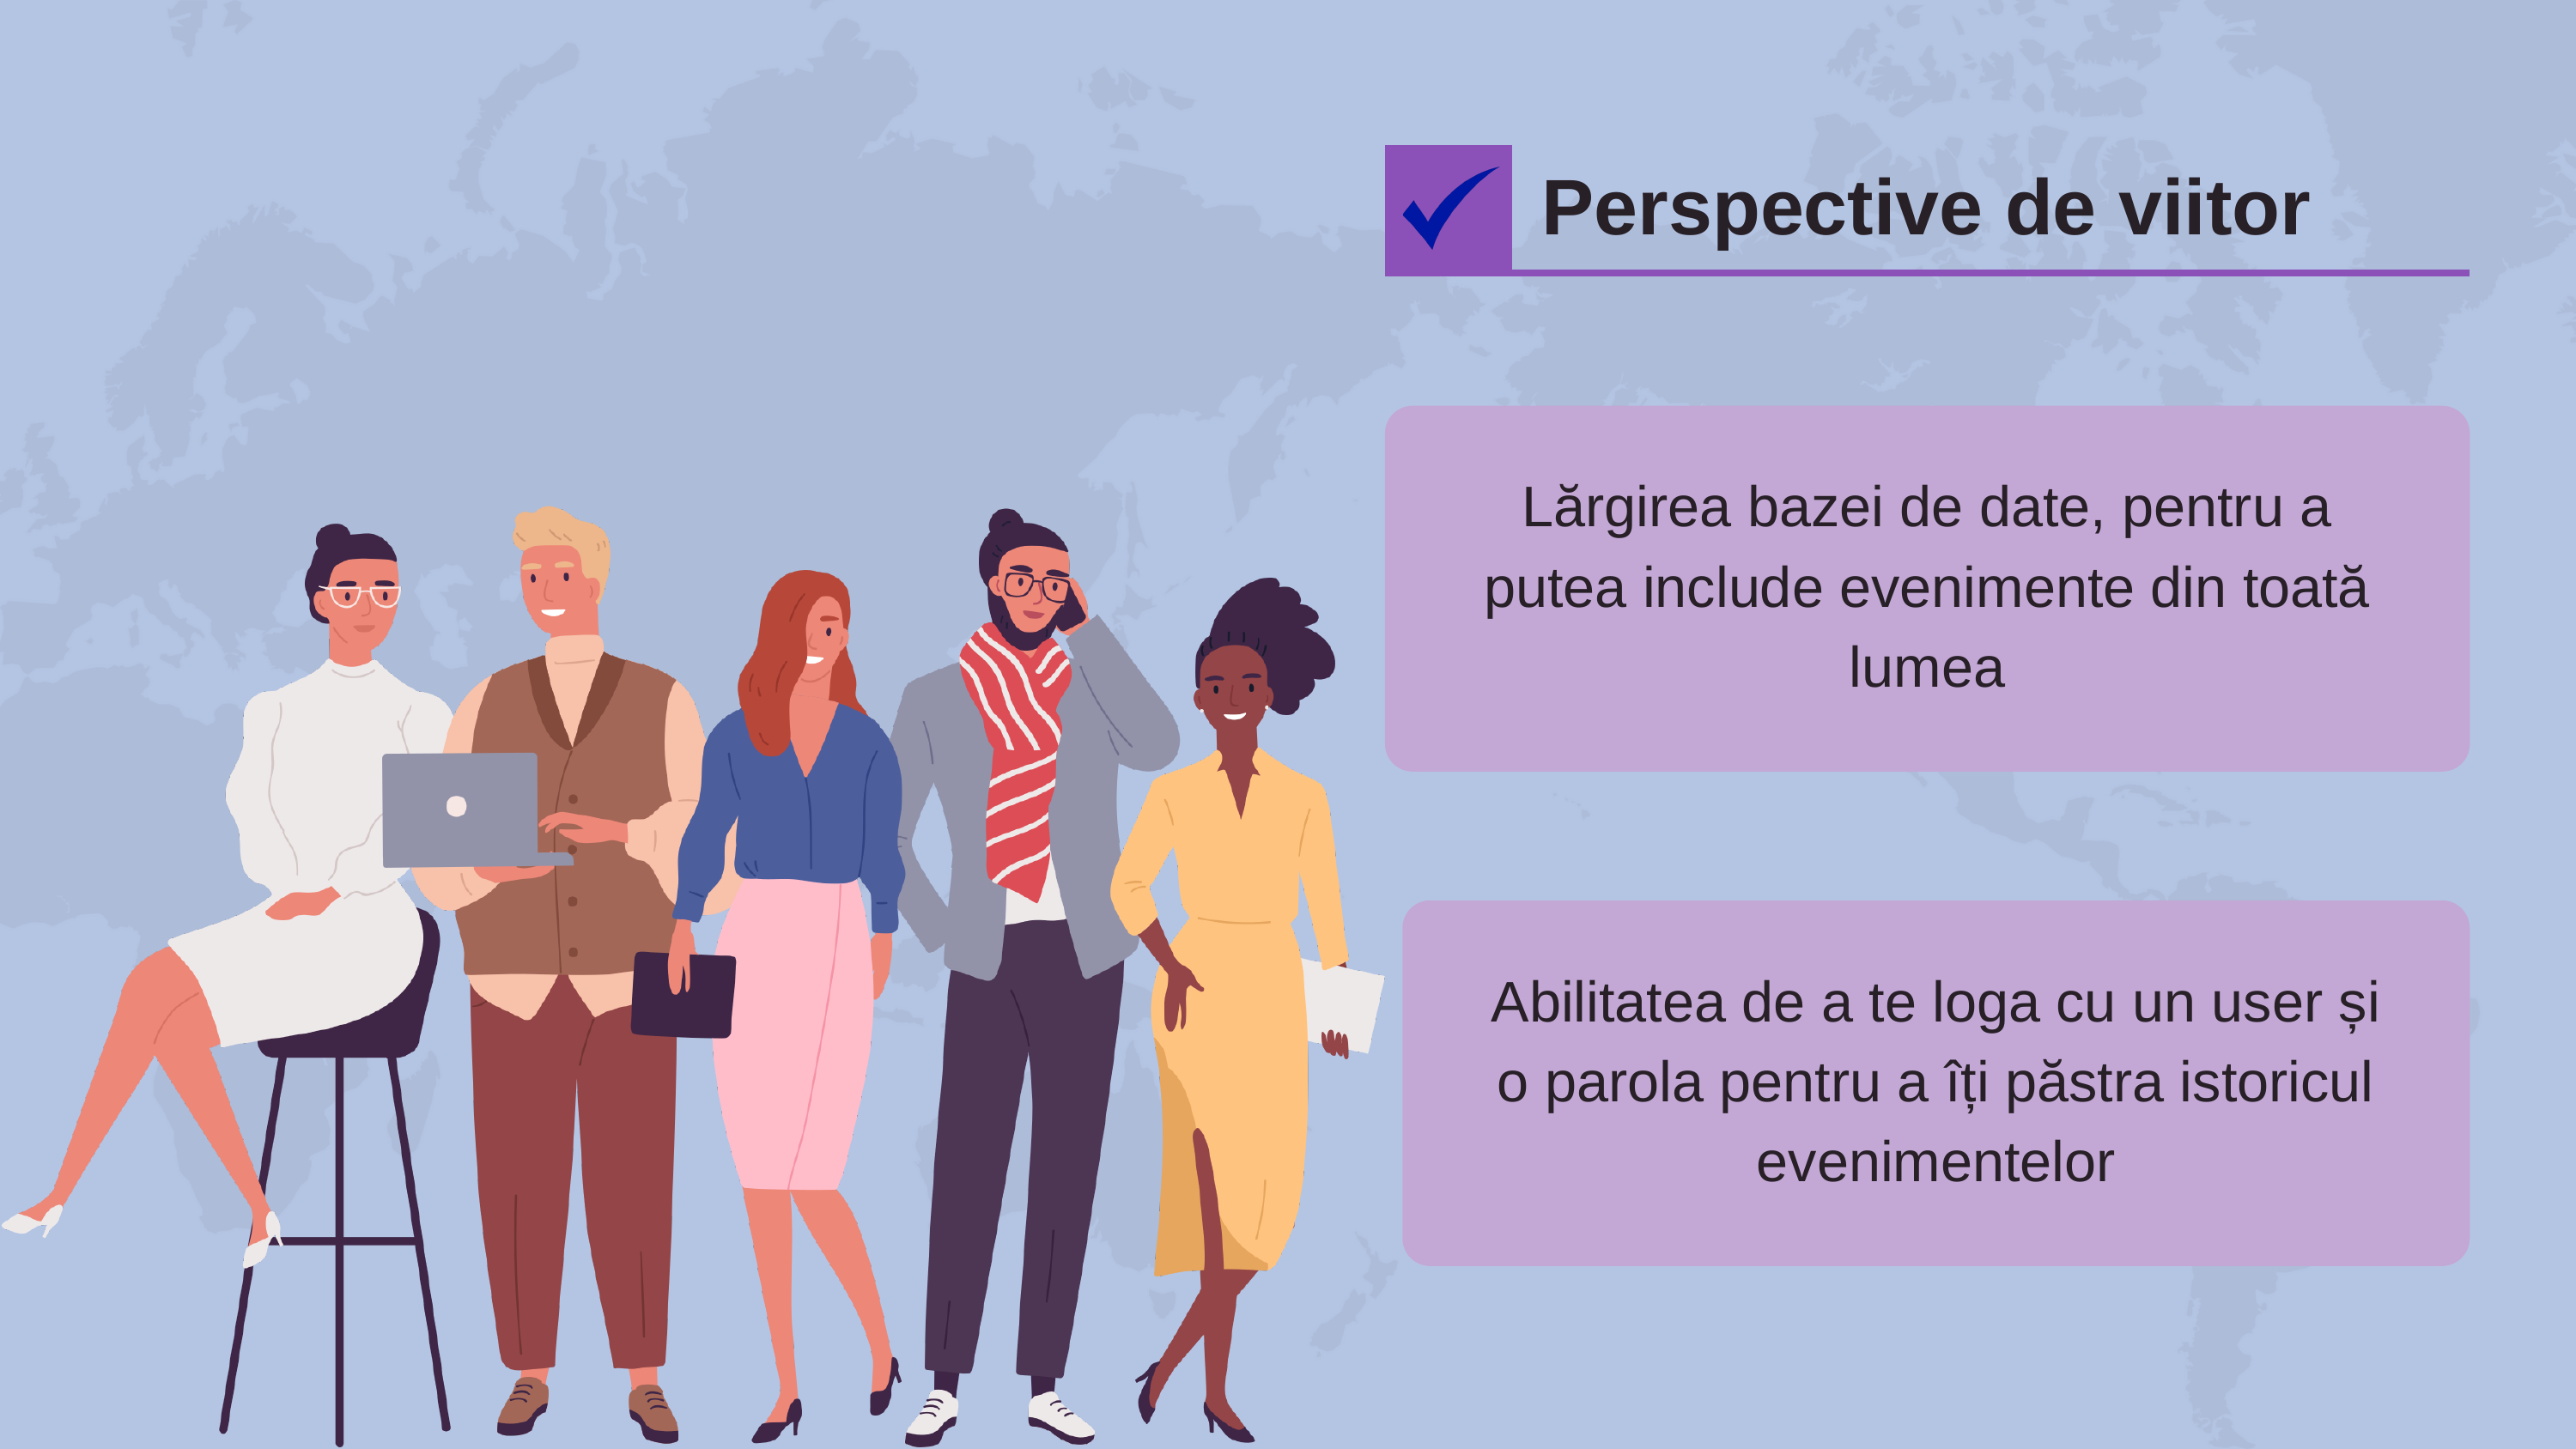

Perspective de viitor

Lărgirea bazei de date, pentru a putea include evenimente din toată lumea

Abilitatea de a te loga cu un user și o parola pentru a îți păstra istoricul evenimentelor